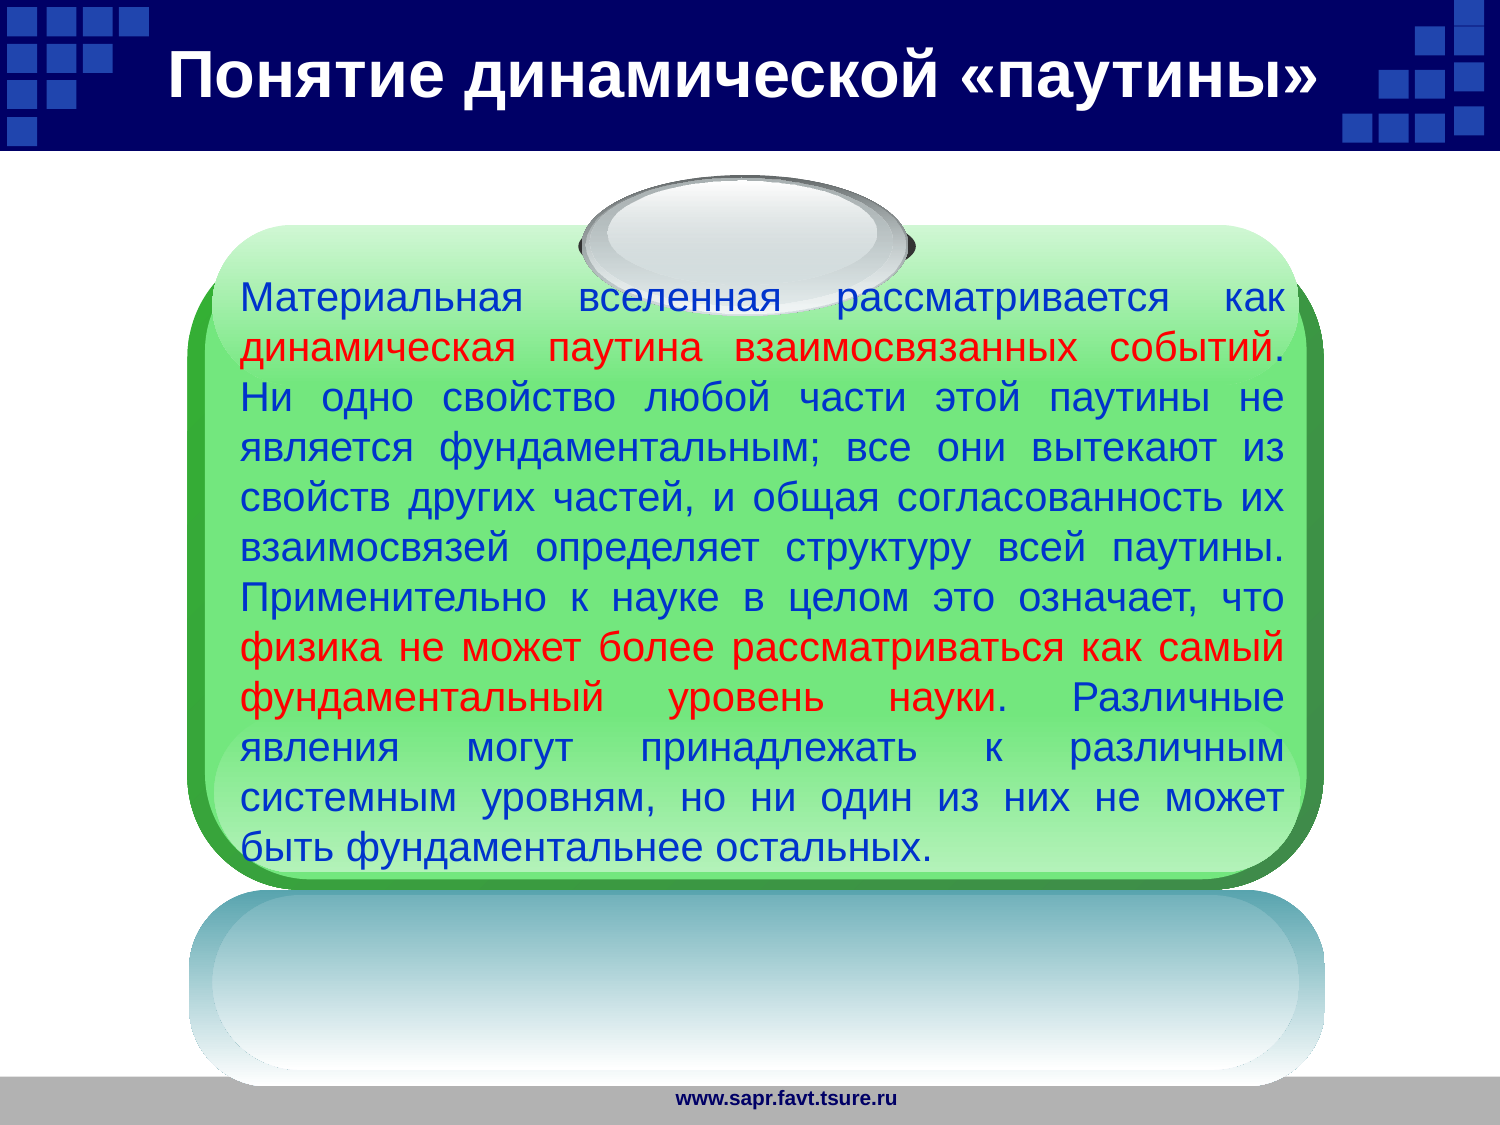

Понятие динамической «паутины»

Материальная вселенная рассматривается как динамическая паутина взаимосвязанных событий. Ни одно свойство любой части этой паутины не является фундаментальным; все они вытекают из свойств других частей, и общая согласованность их взаимосвязей определяет структуру всей паутины. Применительно к науке в целом это означает, что физика не может более рассматриваться как самый фундаментальный уровень науки. Различные явления могут принадлежать к различным системным уровням, но ни один из них не может быть фундаментальнее остальных.

www.sapr.favt.tsure.ru